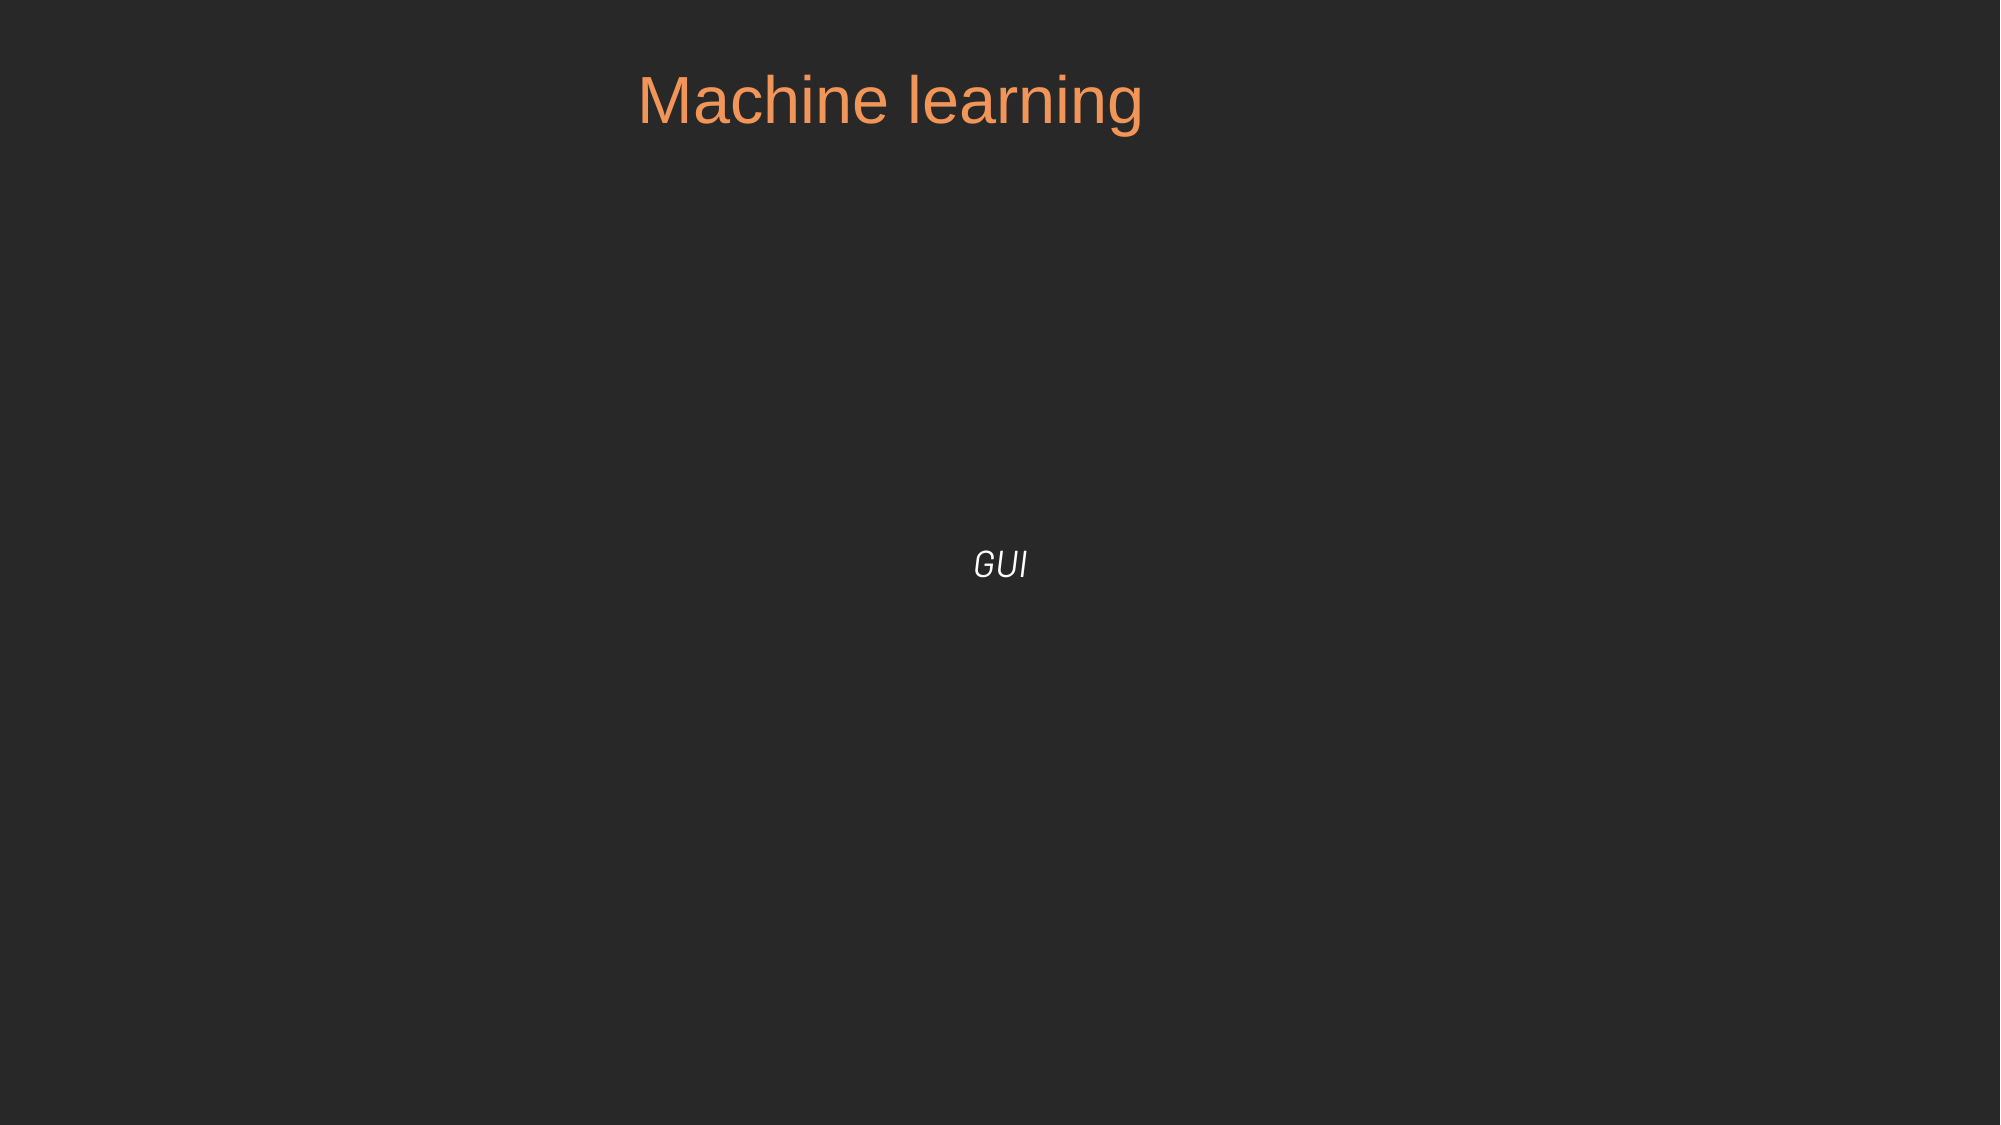

Data preprocessing
Machine learning
GUI
Table of content